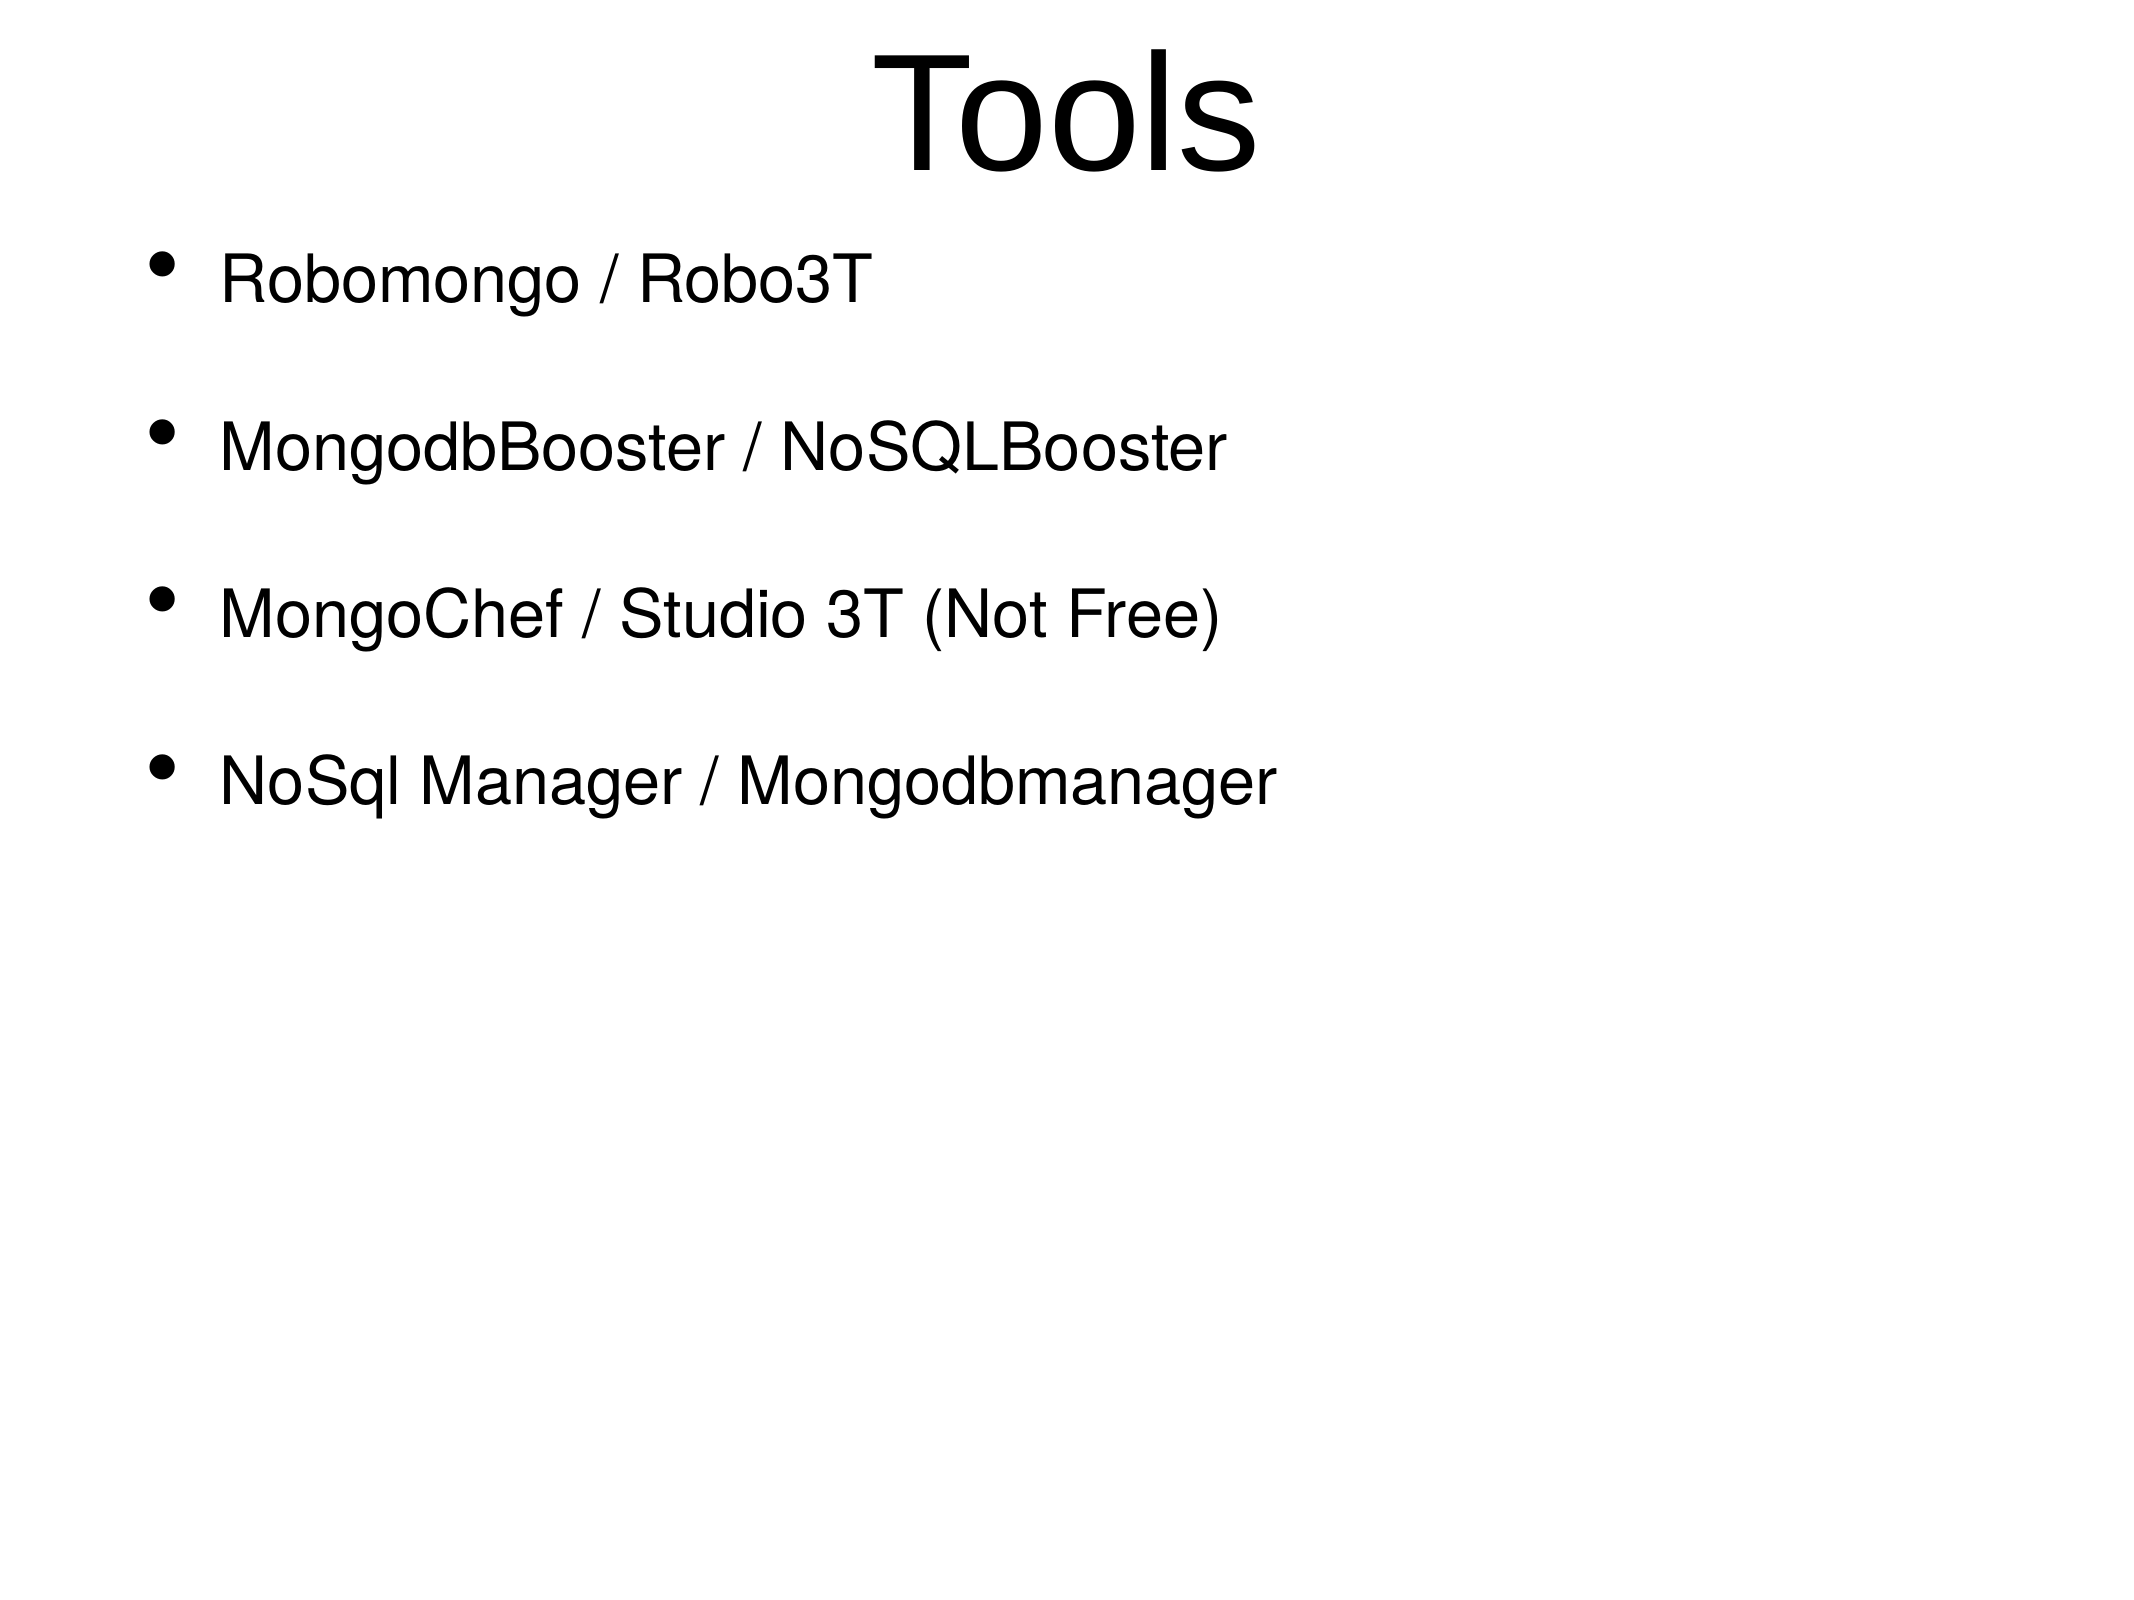

Tools
Robomongo / Robo3T
MongodbBooster / NoSQLBooster
MongoChef / Studio 3T (Not Free)
NoSql Manager / Mongodbmanager